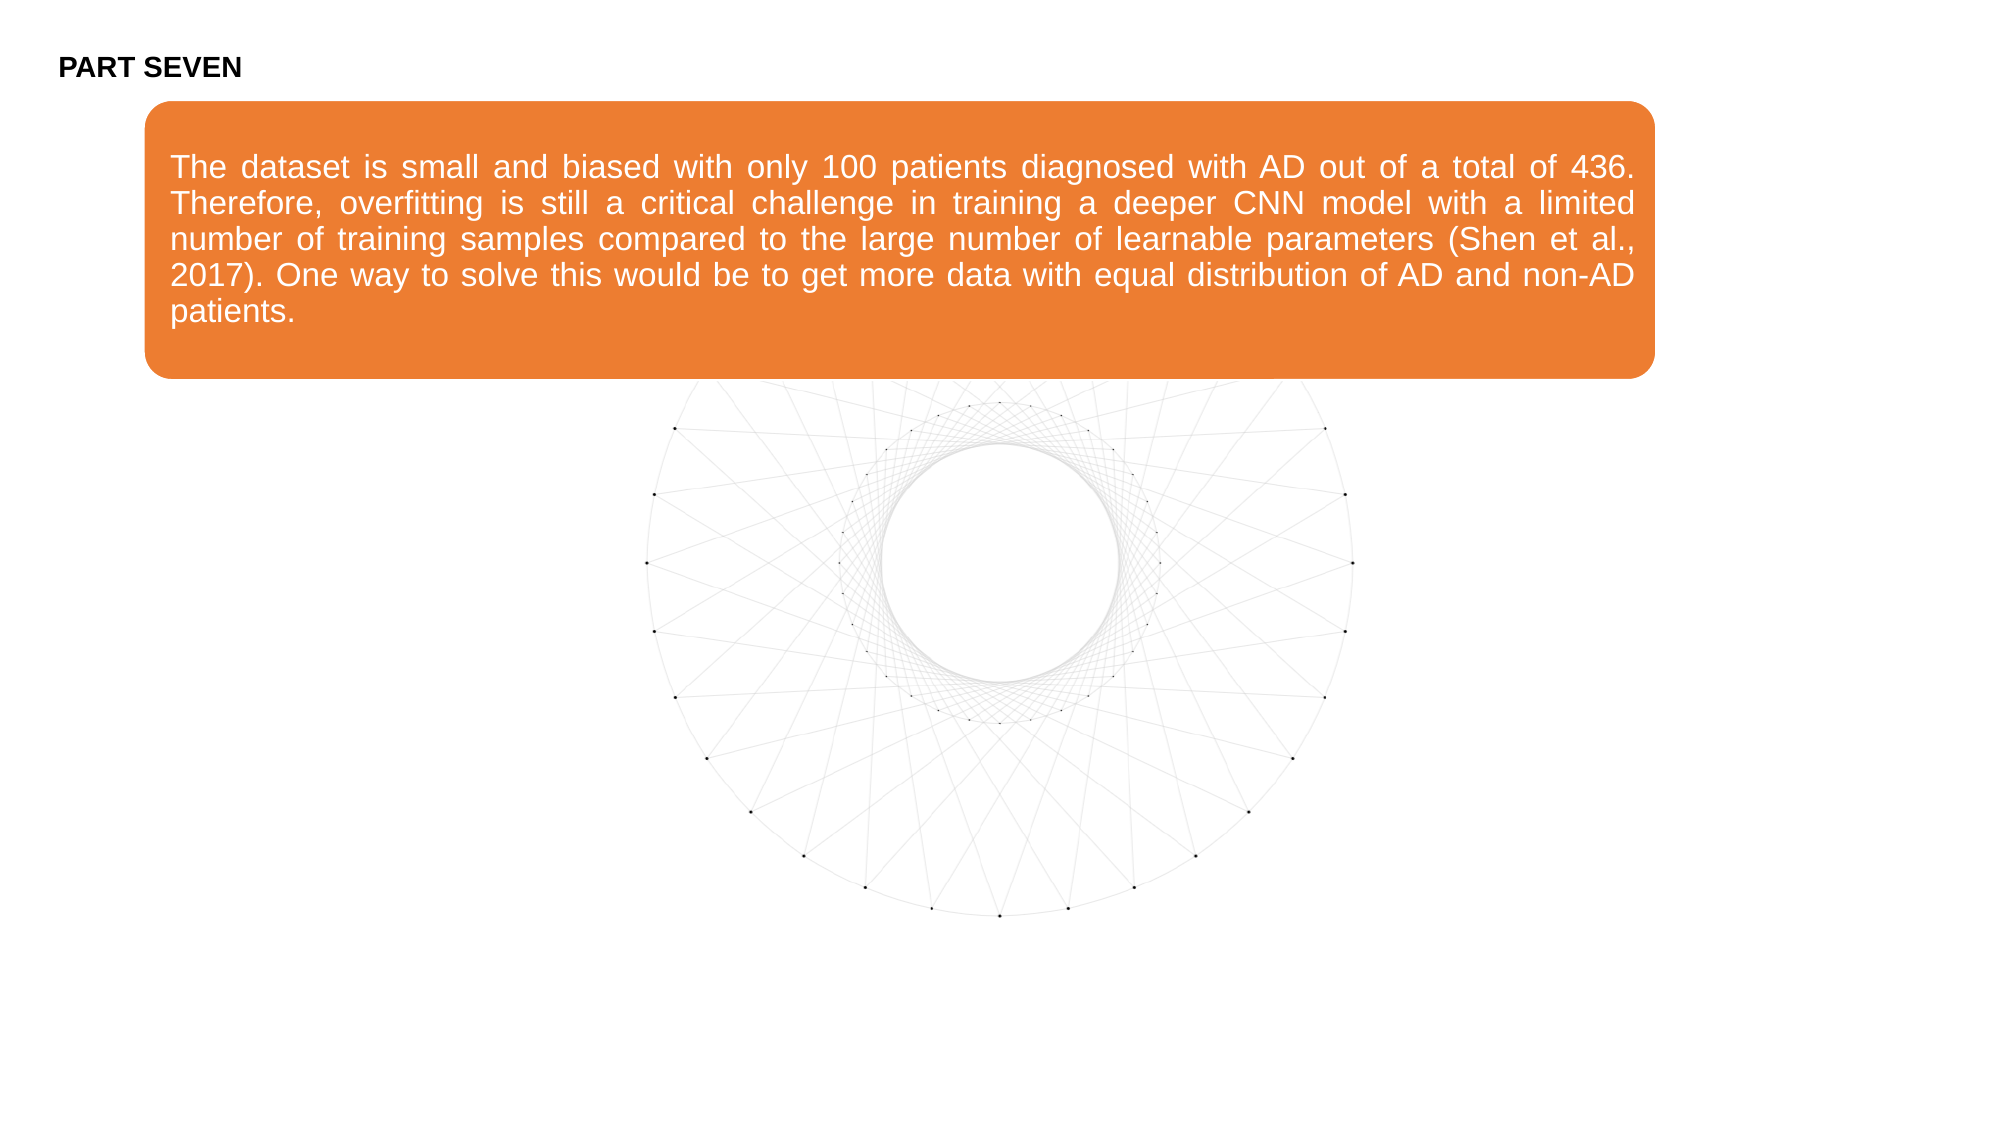

PART SEVEN
The dataset is small and biased with only 100 patients diagnosed with AD out of a total of 436. Therefore, overfitting is still a critical challenge in training a deeper CNN model with a limited number of training samples compared to the large number of learnable parameters (Shen et al., 2017). One way to solve this would be to get more data with equal distribution of AD and non-AD patients.